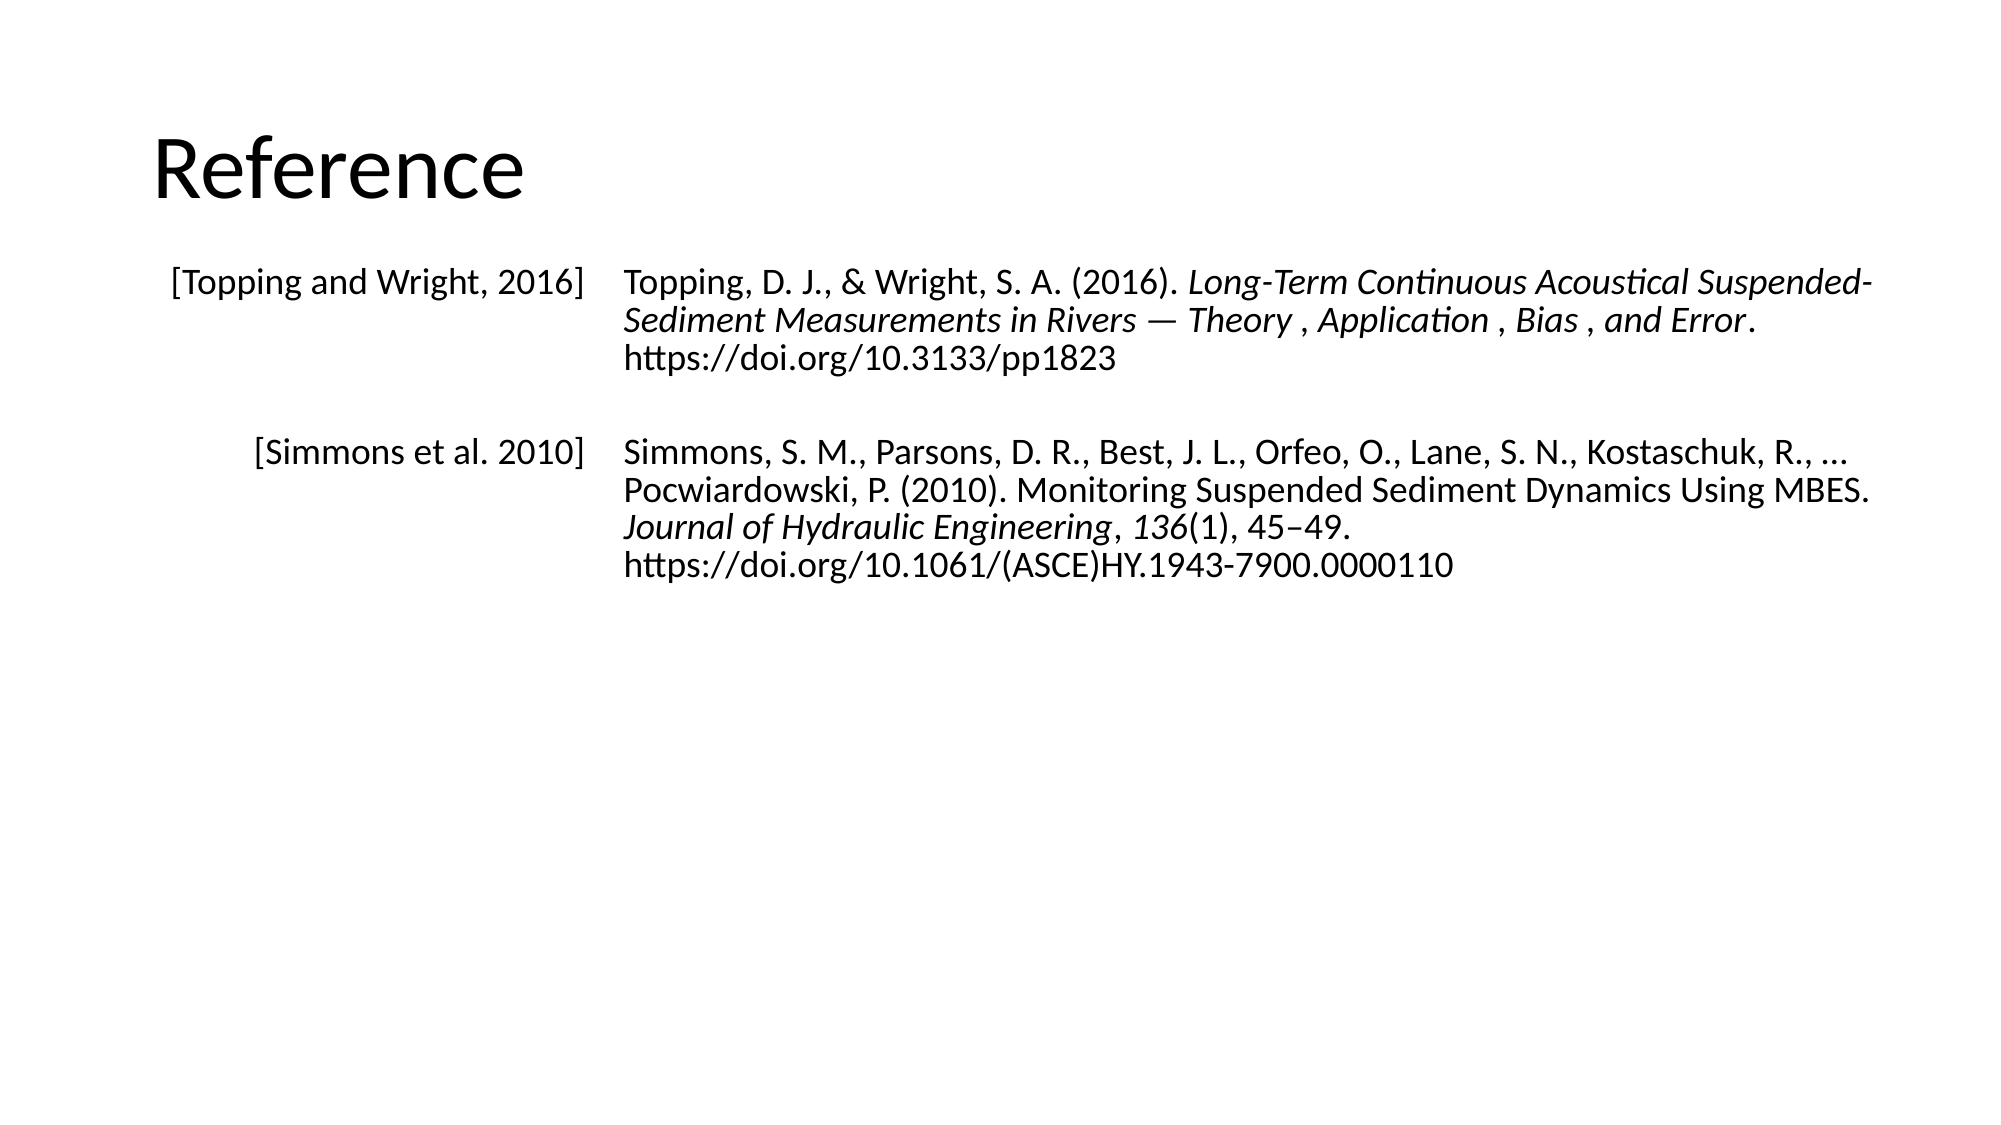

# Reference
| [Topping and Wright, 2016] | Topping, D. J., & Wright, S. A. (2016). Long-Term Continuous Acoustical Suspended-Sediment Measurements in Rivers — Theory , Application , Bias , and Error. https://doi.org/10.3133/pp1823 |
| --- | --- |
| [Simmons et al. 2010] | Simmons, S. M., Parsons, D. R., Best, J. L., Orfeo, O., Lane, S. N., Kostaschuk, R., … Pocwiardowski, P. (2010). Monitoring Suspended Sediment Dynamics Using MBES. Journal of Hydraulic Engineering, 136(1), 45–49. https://doi.org/10.1061/(ASCE)HY.1943-7900.0000110 |